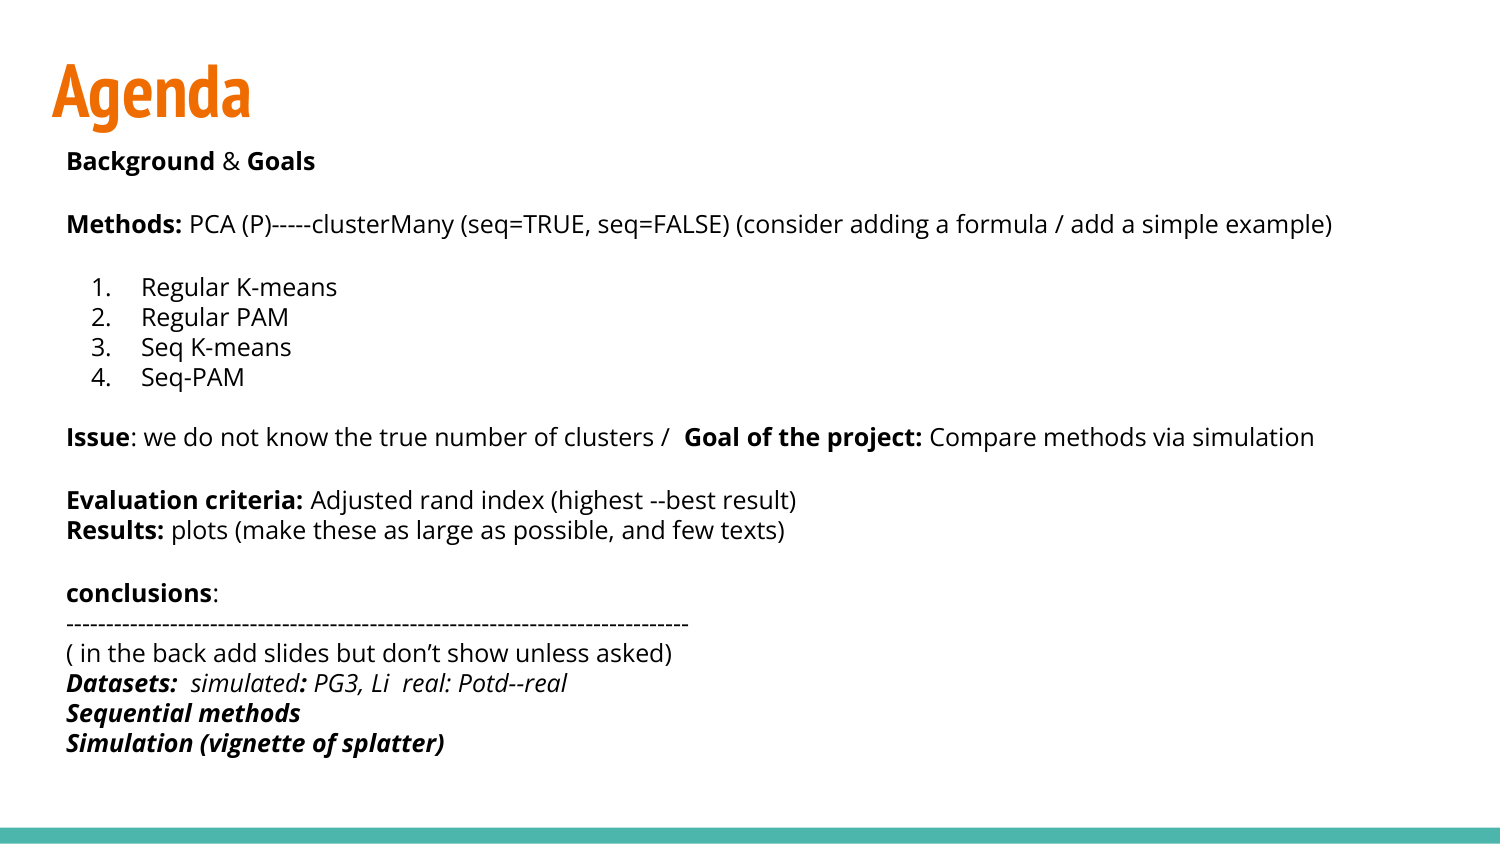

# Agenda
Background & Goals
Methods: PCA (P)-----clusterMany (seq=TRUE, seq=FALSE) (consider adding a formula / add a simple example)
Regular K-means
Regular PAM
Seq K-means
Seq-PAM

Issue: we do not know the true number of clusters /  Goal of the project: Compare methods via simulation
Evaluation criteria: Adjusted rand index (highest --best result)
Results: plots (make these as large as possible, and few texts)
conclusions:
------------------------------------------------------------------------------
( in the back add slides but don’t show unless asked)
Datasets:  simulated: PG3, Li  real: Potd--real
Sequential methods
Simulation (vignette of splatter)